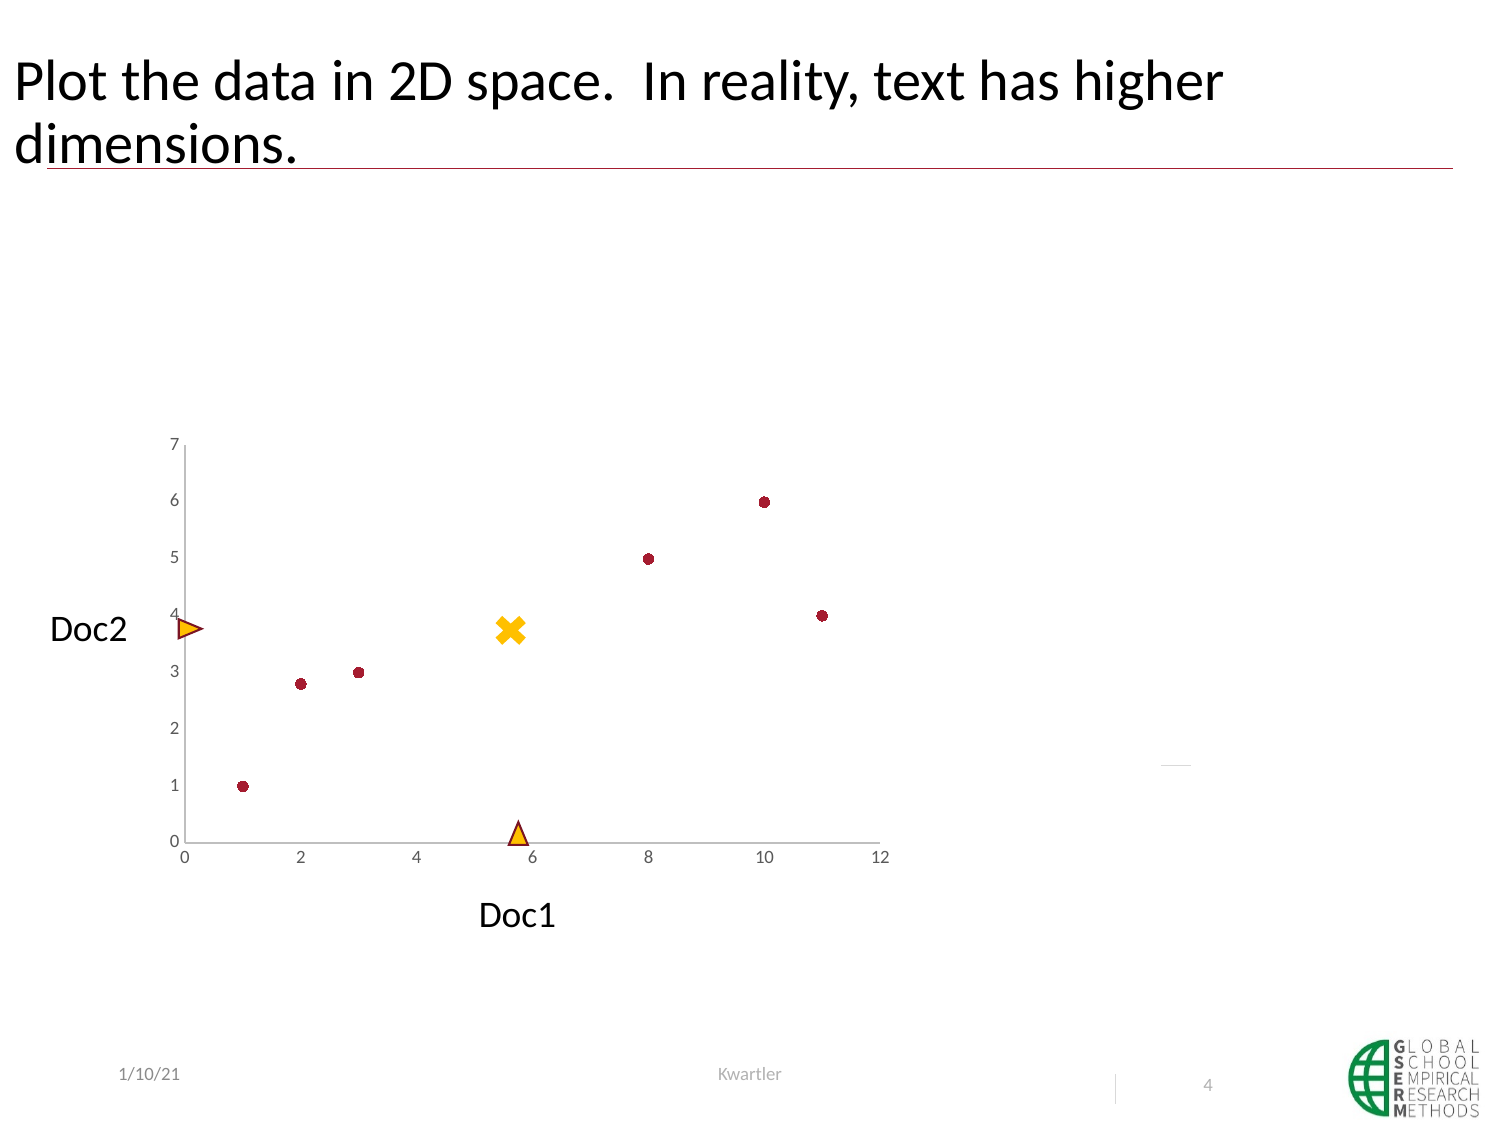

# Plot the data in 2D space.  In reality, text has higher dimensions.

### Chart

| Category | Doc2 |
|---|---|
Doc2

Doc1
1/10/21
Kwartler
4